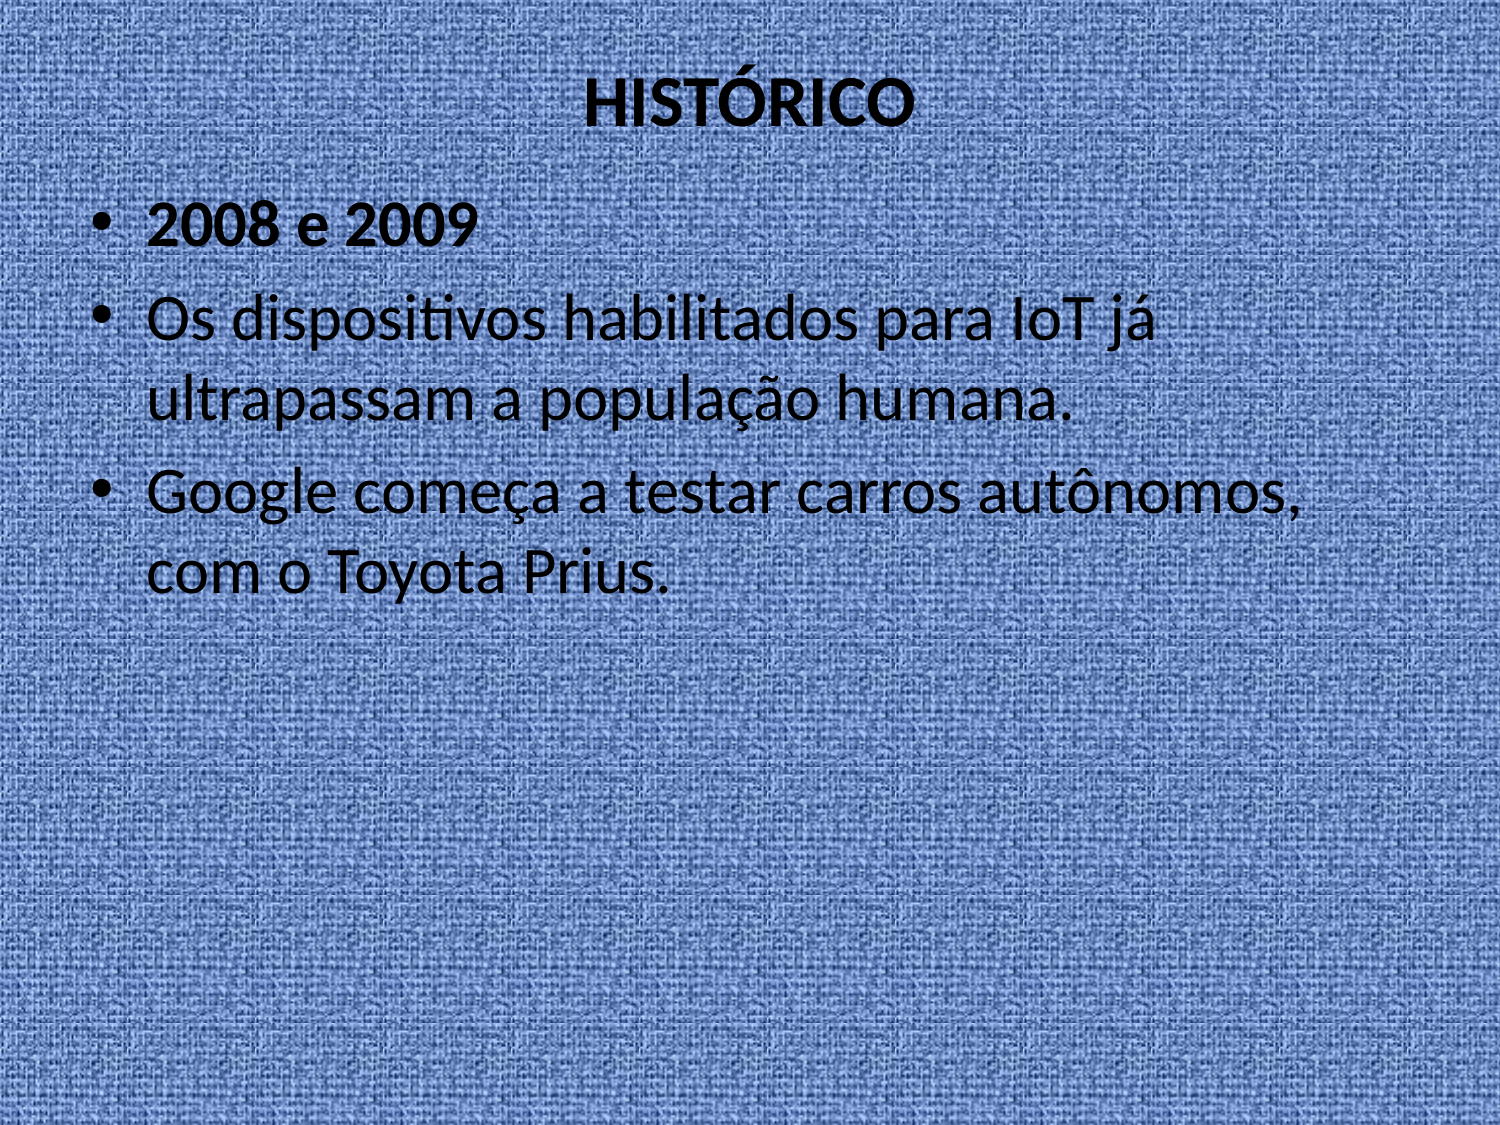

# HISTÓRICO
2008 e 2009
Os dispositivos habilitados para IoT já ultrapassam a população humana.
Google começa a testar carros autônomos, com o Toyota Prius.